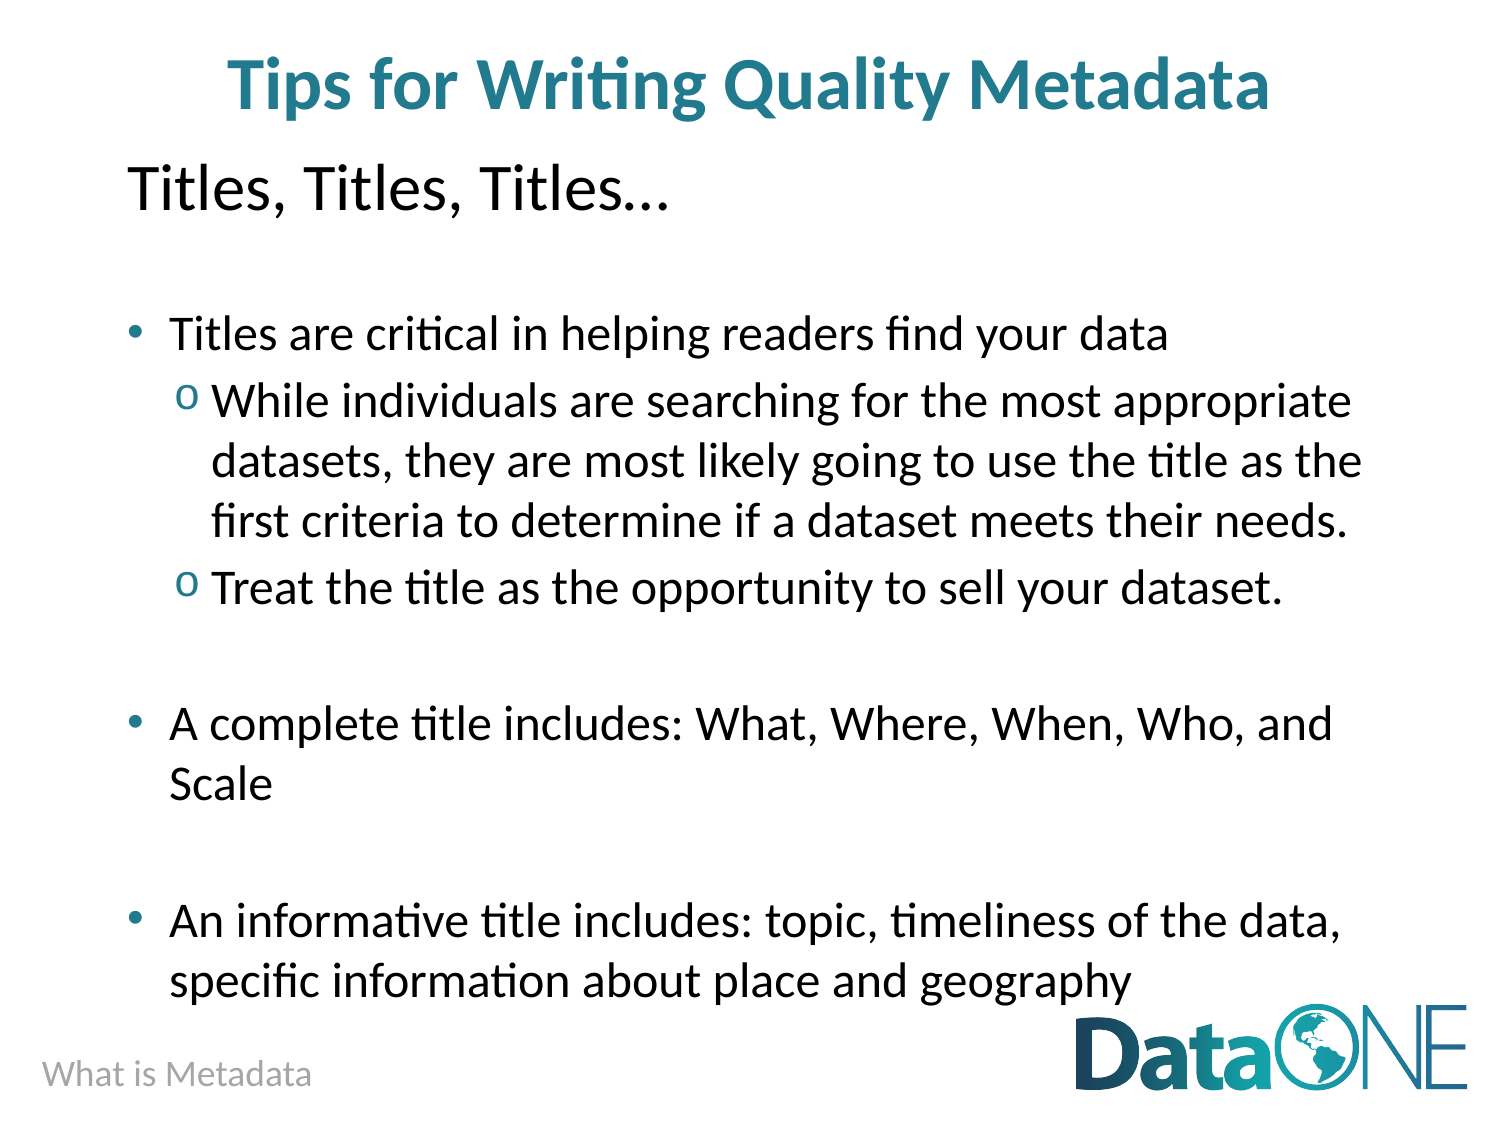

# Tips for Writing Quality Metadata
Titles, Titles, Titles…

Titles are critical in helping readers find your data
While individuals are searching for the most appropriate datasets, they are most likely going to use the title as the first criteria to determine if a dataset meets their needs.
Treat the title as the opportunity to sell your dataset.

A complete title includes: What, Where, When, Who, and Scale

An informative title includes: topic, timeliness of the data, specific information about place and geography